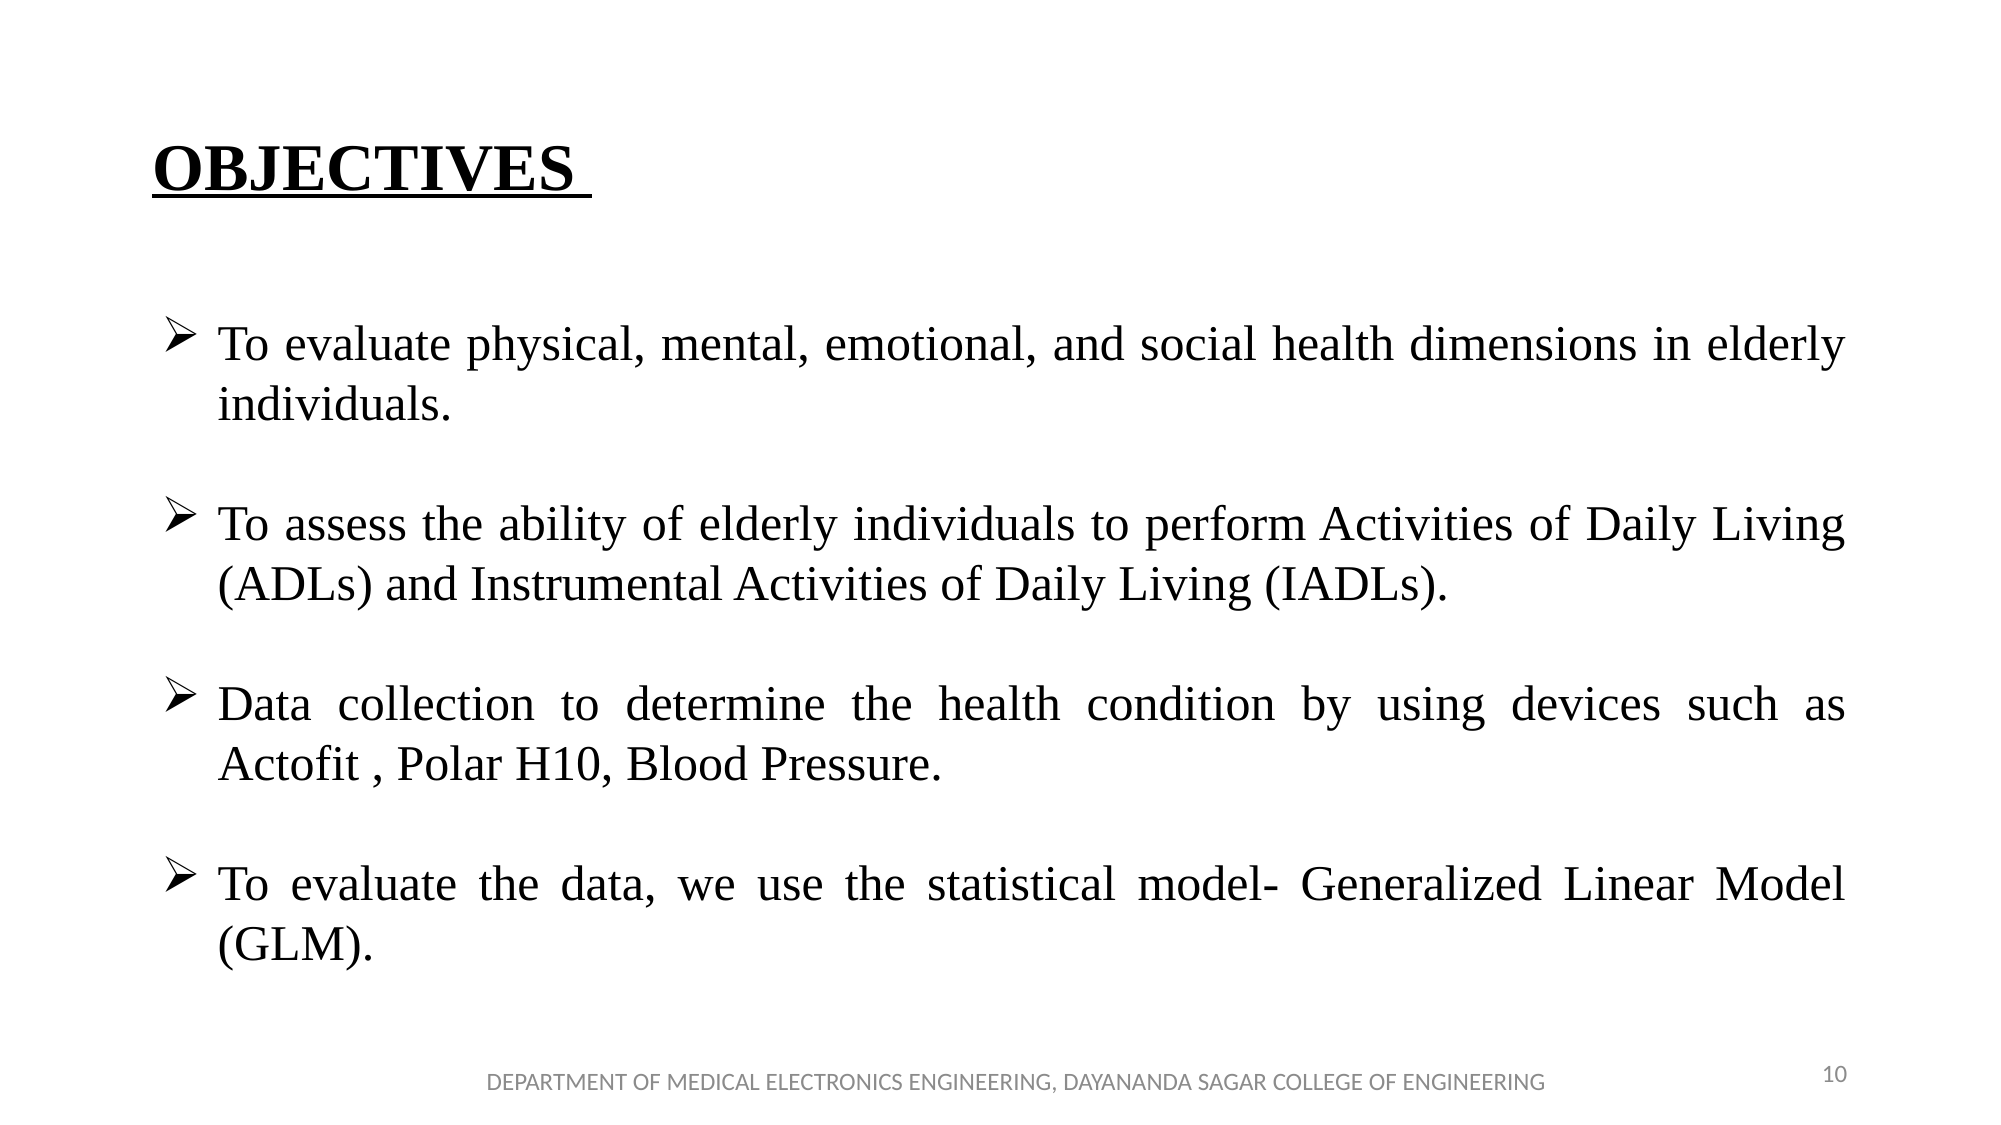

# OBJECTIVES
To evaluate physical, mental, emotional, and social health dimensions in elderly individuals.

To assess the ability of elderly individuals to perform Activities of Daily Living (ADLs) and Instrumental Activities of Daily Living (IADLs).

Data collection to determine the health condition by using devices such as Actofit , Polar H10, Blood Pressure.

To evaluate the data, we use the statistical model- Generalized Linear Model (GLM).

10
DEPARTMENT OF MEDICAL ELECTRONICS ENGINEERING, DAYANANDA SAGAR COLLEGE OF ENGINEERING